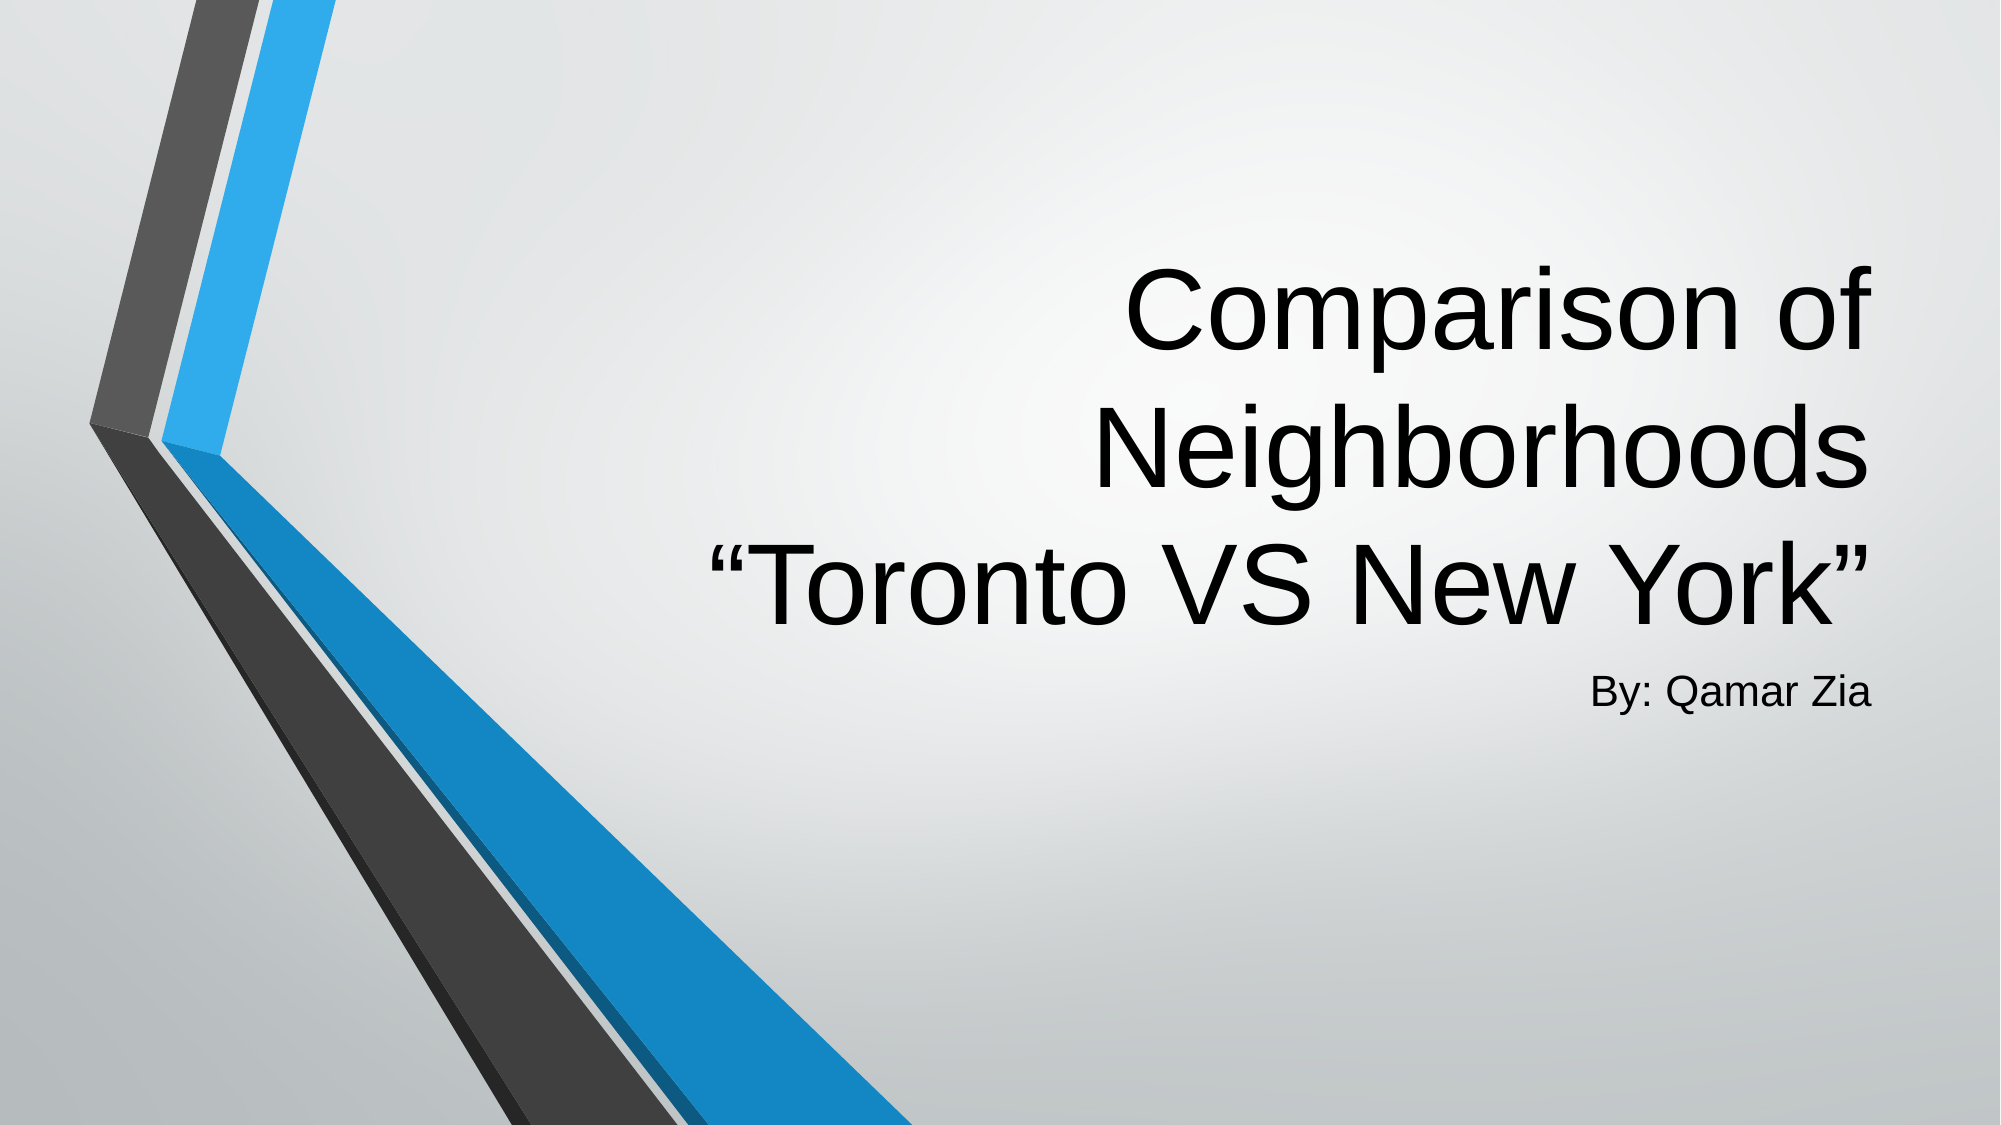

# Comparison of Neighborhoods “Toronto VS New York”
By: Qamar Zia